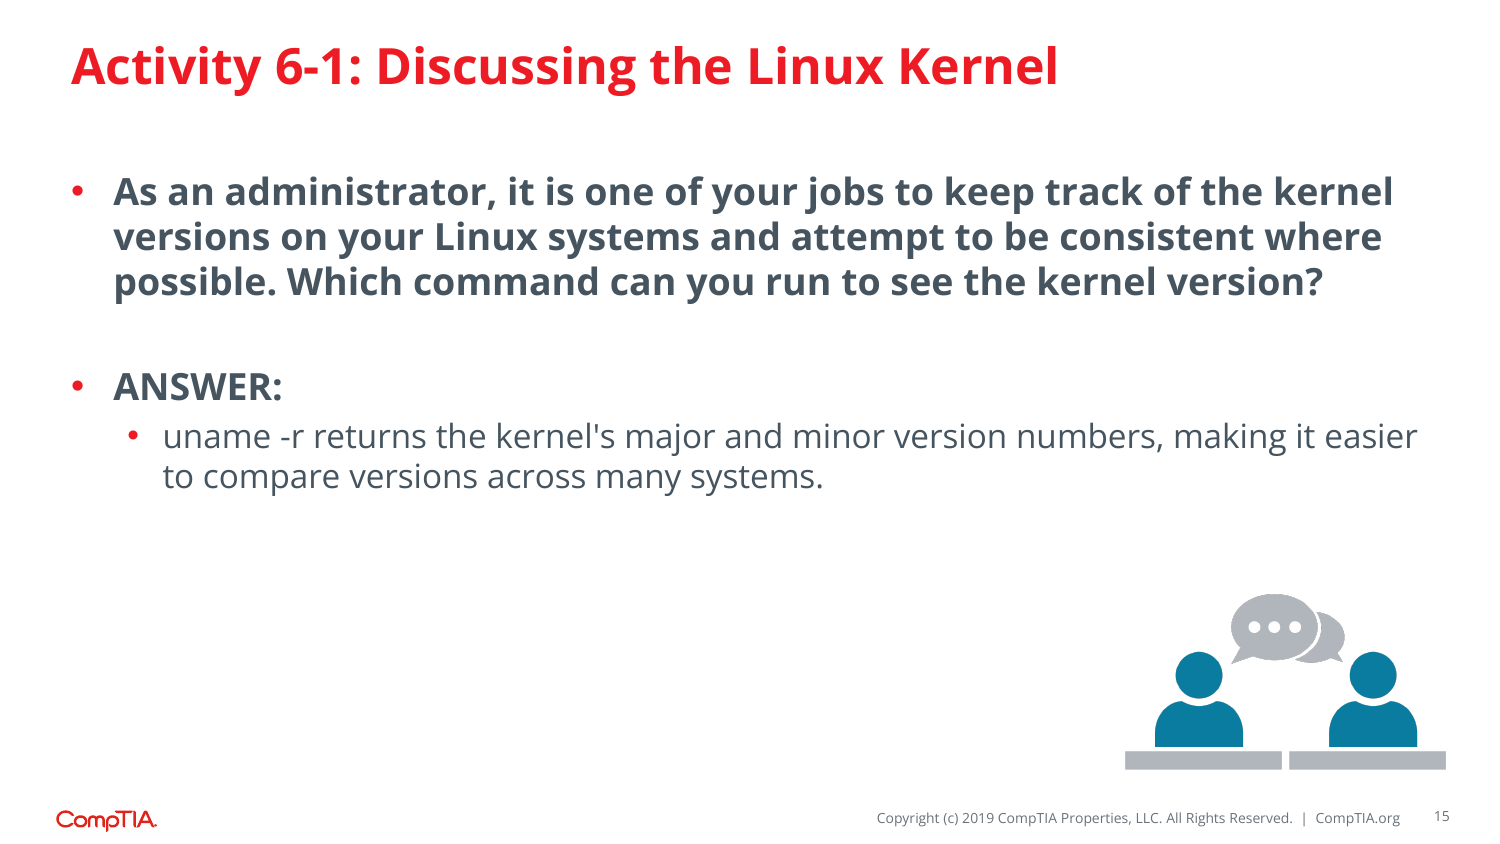

# Activity 6-1: Discussing the Linux Kernel
As an administrator, it is one of your jobs to keep track of the kernel versions on your Linux systems and attempt to be consistent where possible. Which command can you run to see the kernel version?

ANSWER:
uname -r returns the kernel's major and minor version numbers, making it easier to compare versions across many systems.

15